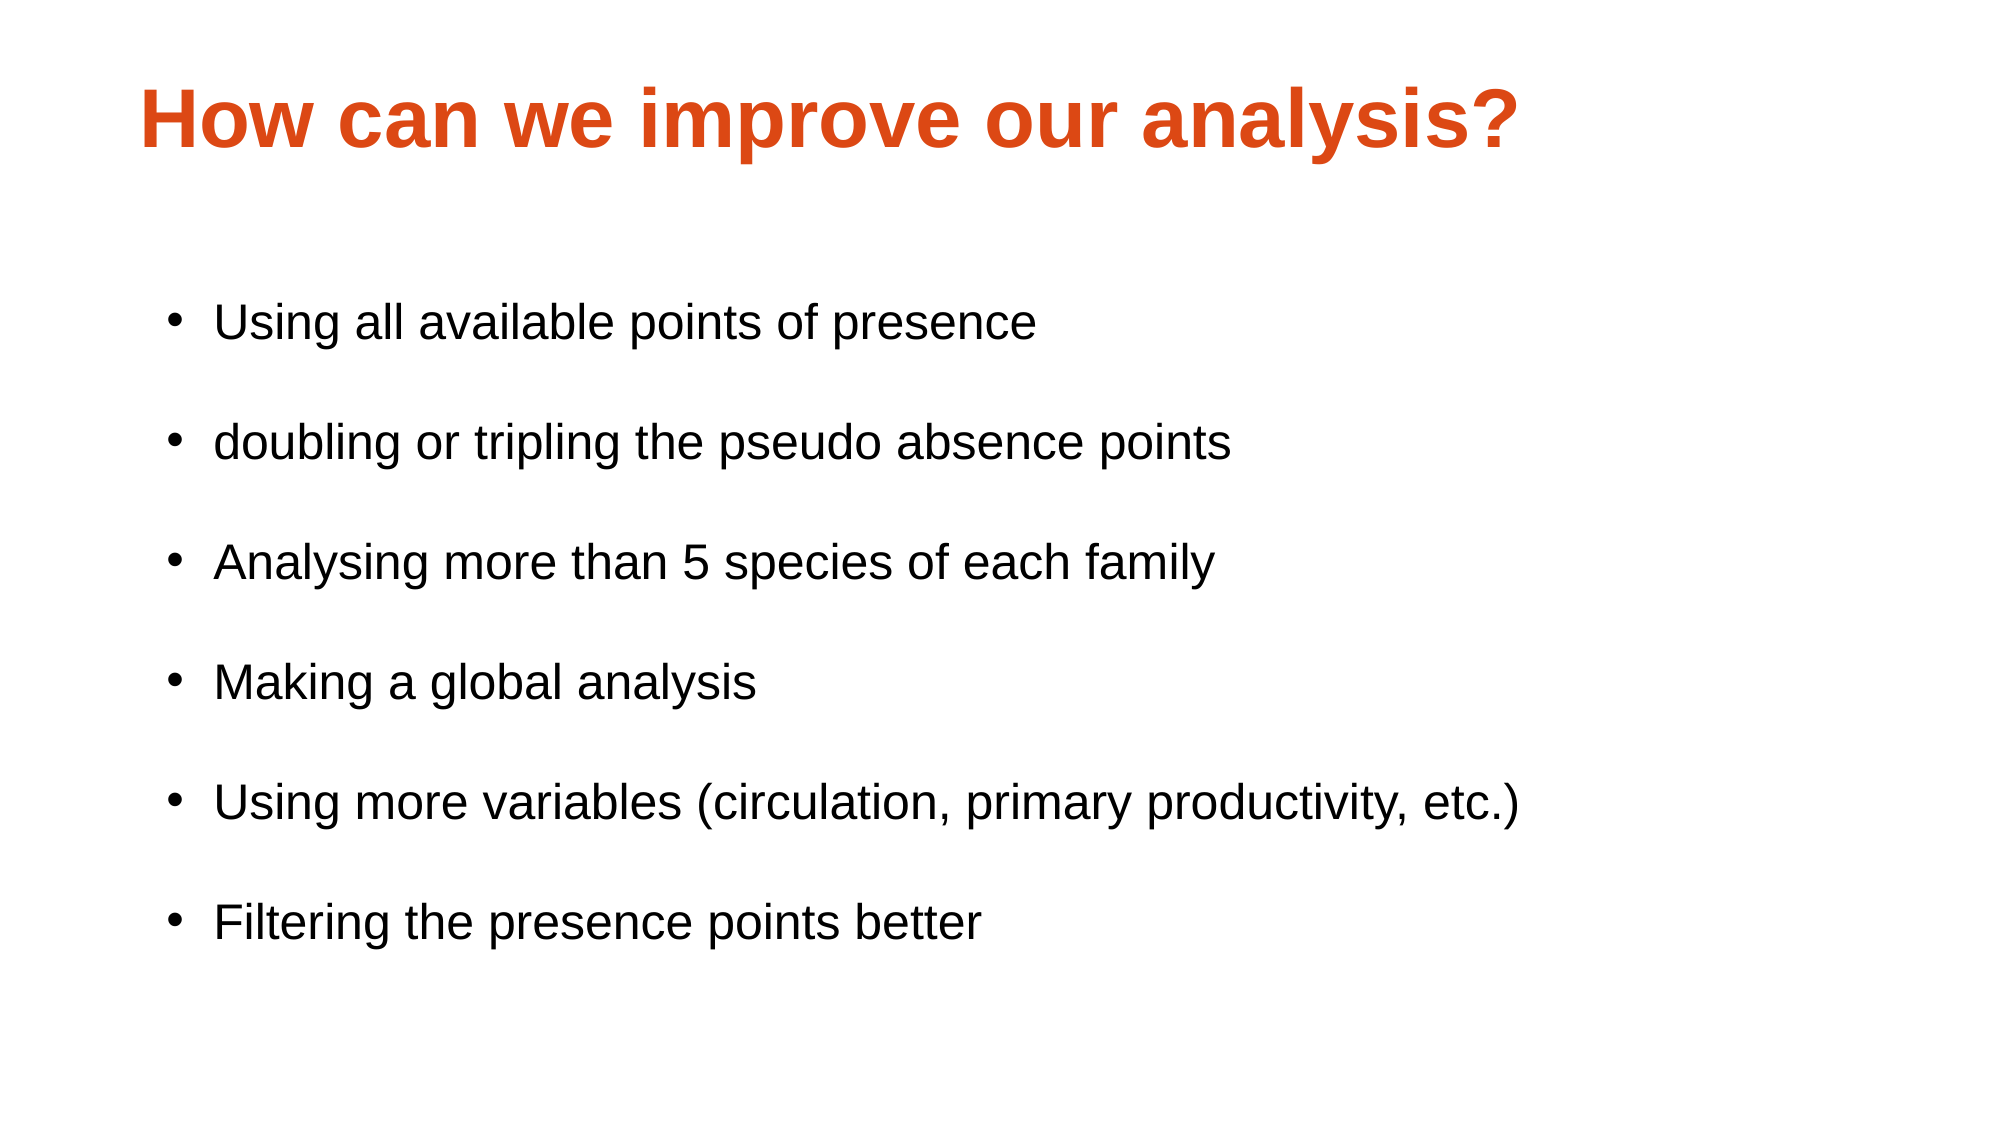

How can we improve our analysis?
Using all available points of presence

doubling or tripling the pseudo absence points

Analysing more than 5 species of each family

Making a global analysis

Using more variables (circulation, primary productivity, etc.)

Filtering the presence points better